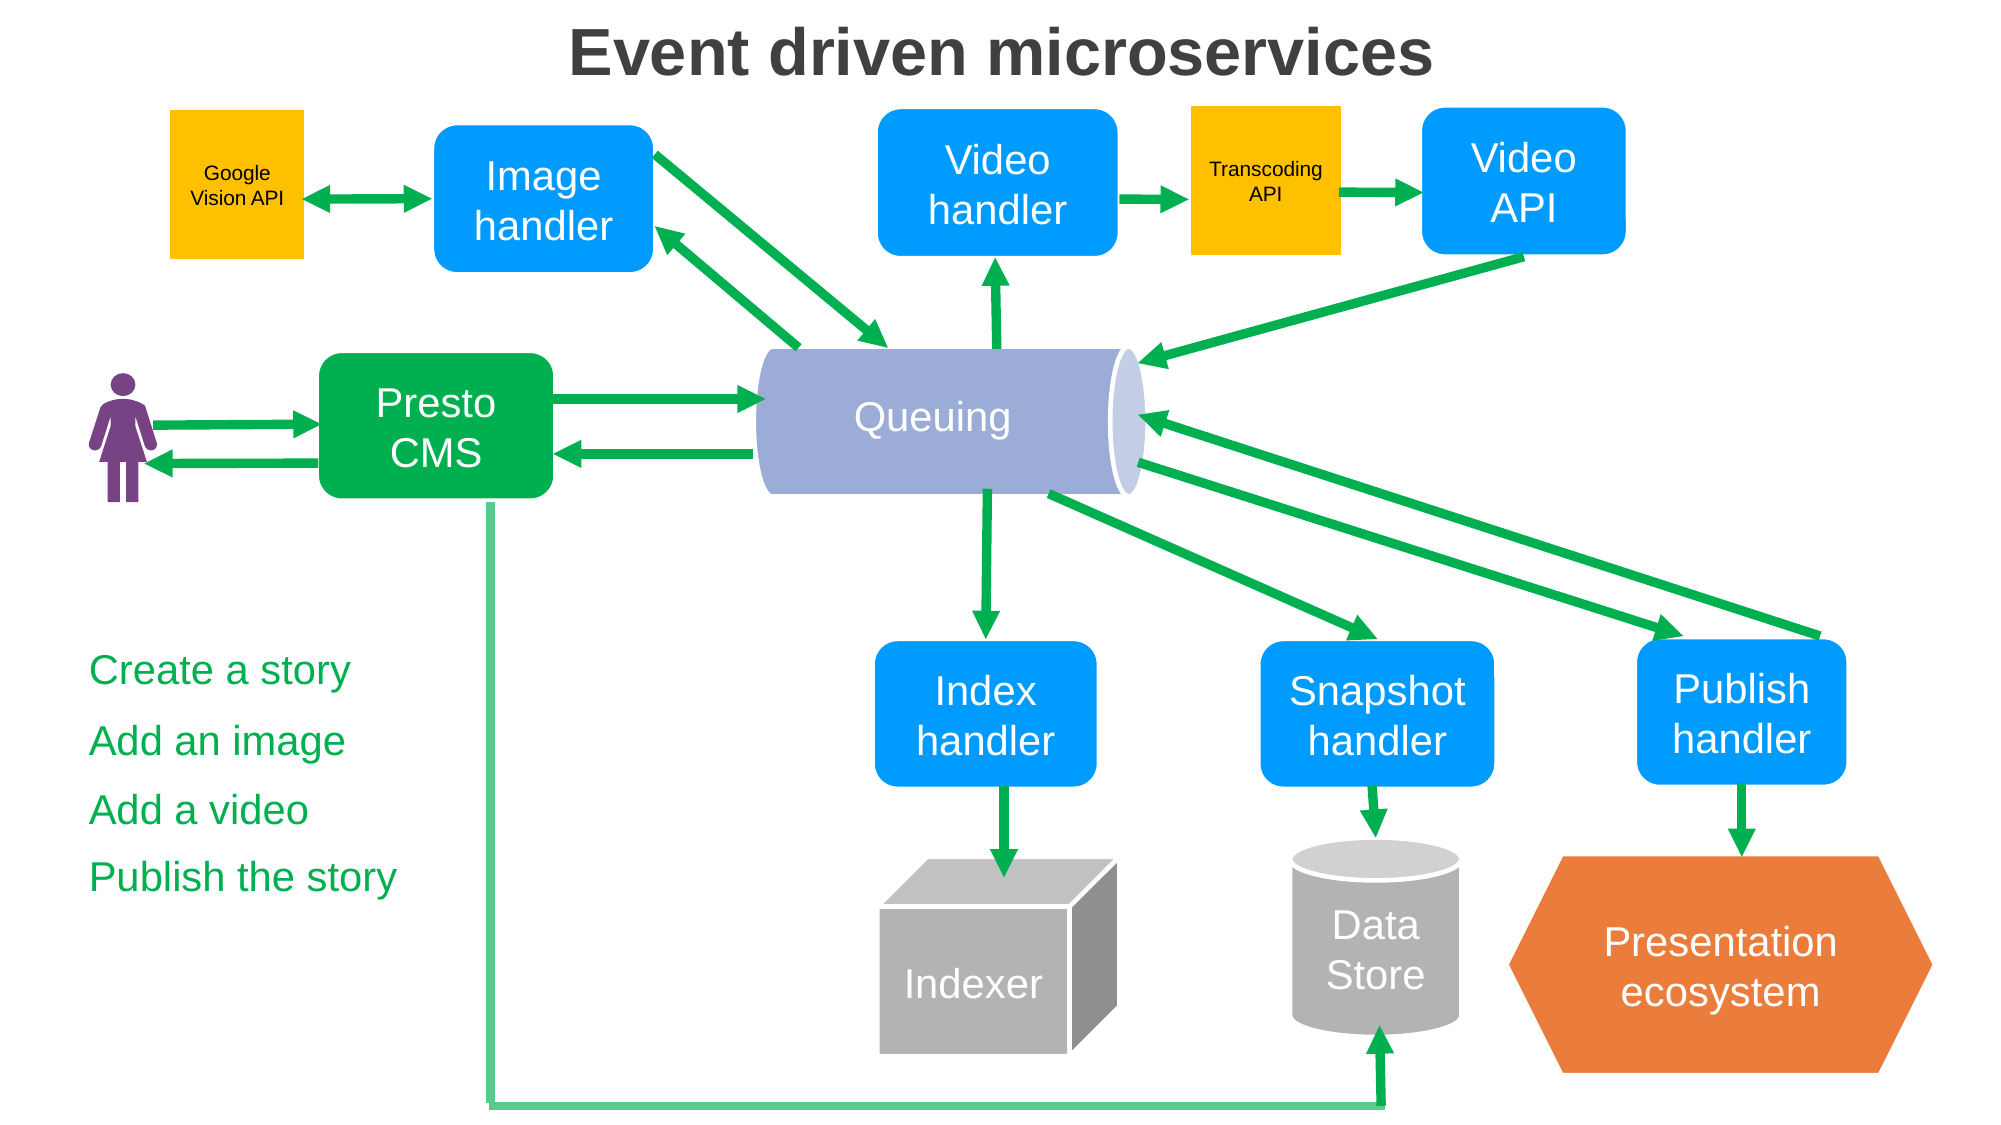

Event driven microservices
Transcoding API
Video
API
Video handler
Google Vision API
Image handler

Presto CMS

Queuing
Publish handler
Index handler
Snapshot handler
Create a story
Add an image
Add a video
Data Store
Publish the story
Presentation
ecosystem
Indexer